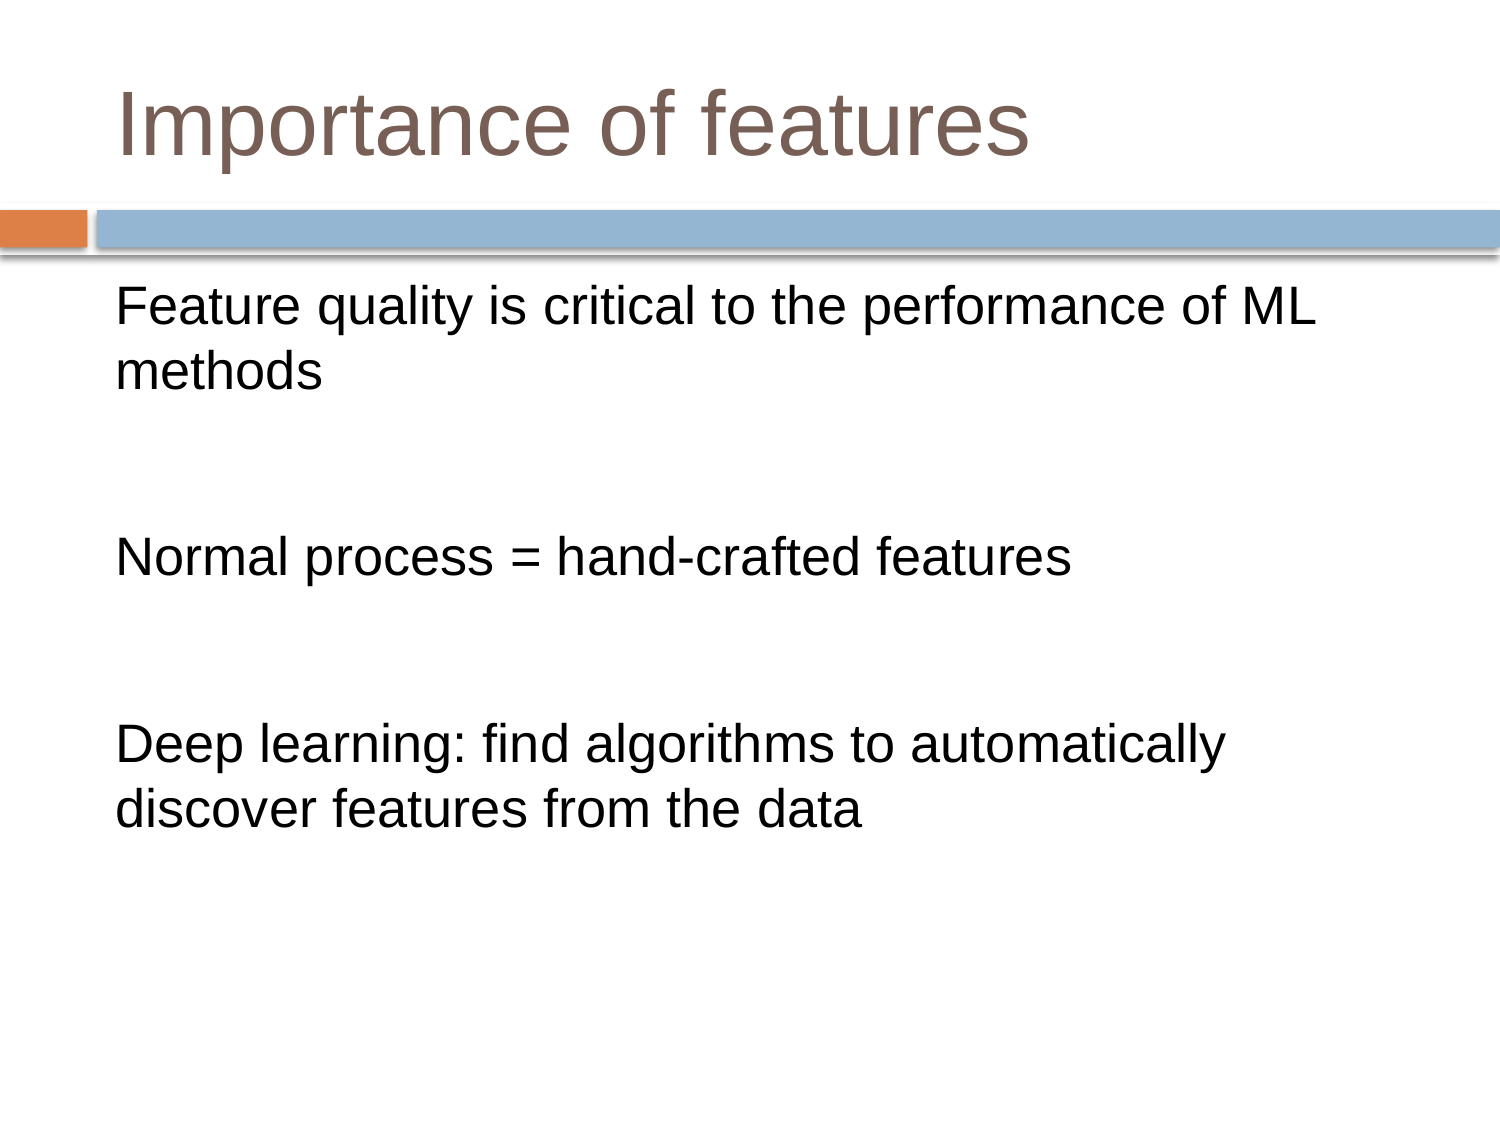

# Importance of features
Feature quality is critical to the performance of ML methods

Normal process = hand-crafted features

Deep learning: find algorithms to automatically discover features from the data